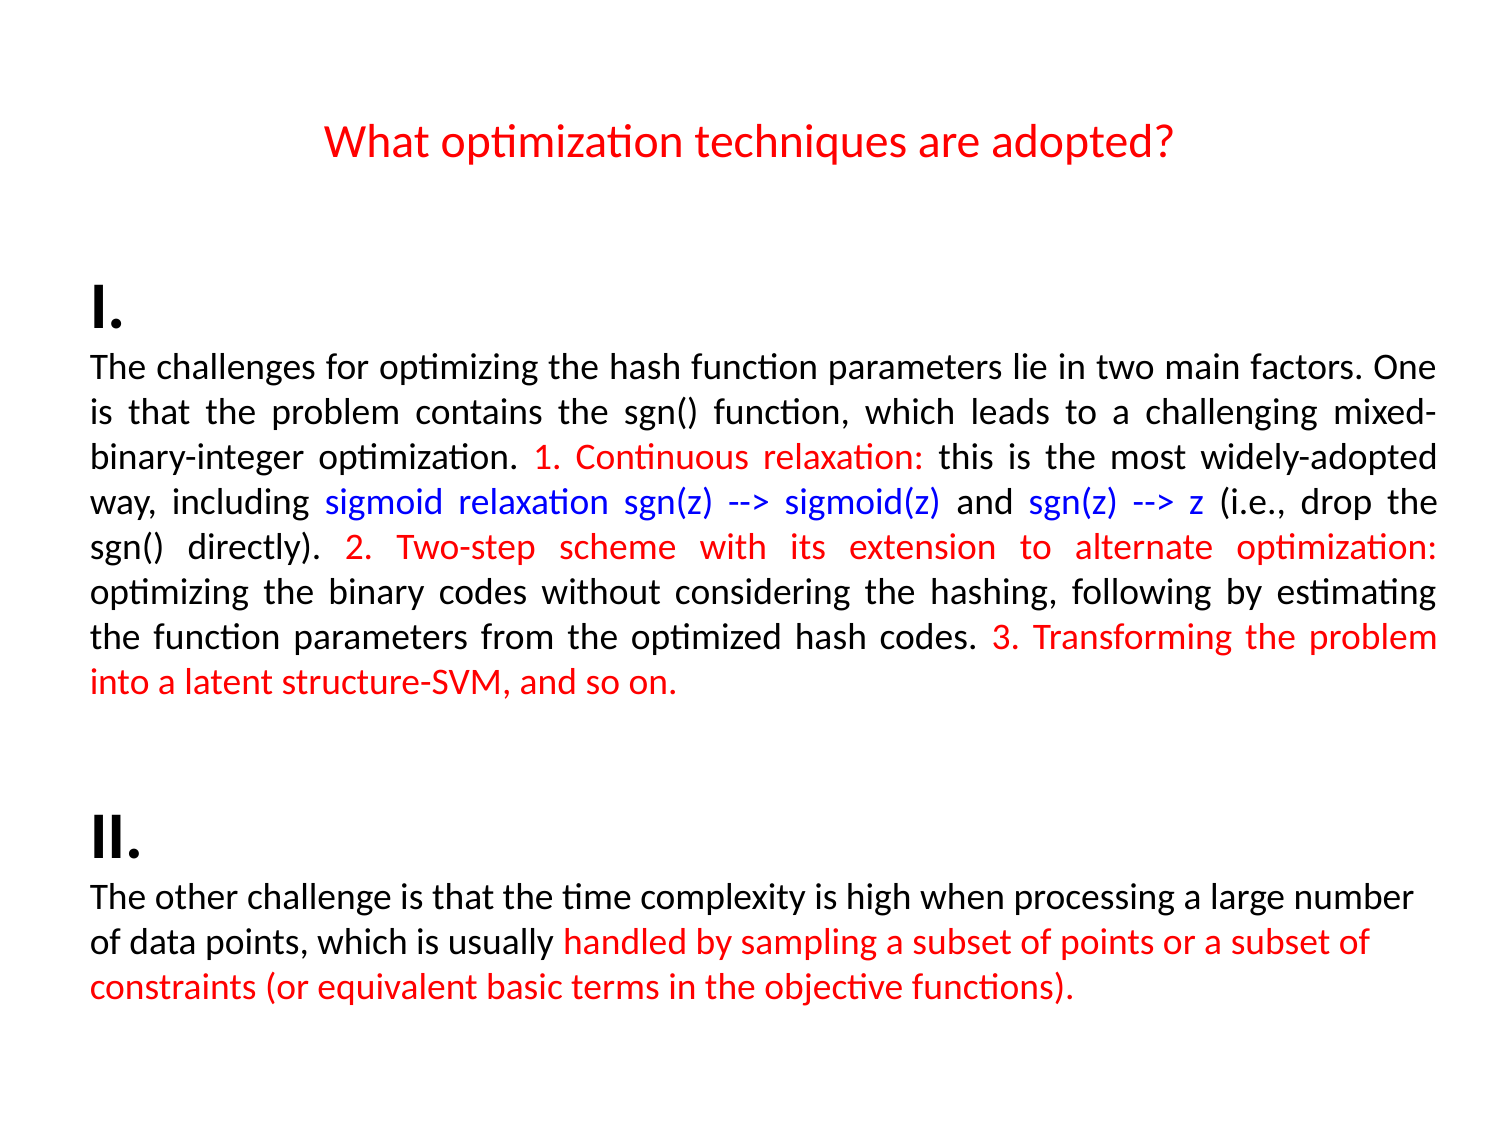

# What optimization techniques are adopted?
I.
The challenges for optimizing the hash function parameters lie in two main factors. One is that the problem contains the sgn() function, which leads to a challenging mixed-binary-integer optimization. 1. Continuous relaxation: this is the most widely-adopted way, including sigmoid relaxation sgn(z) --> sigmoid(z) and sgn(z) --> z (i.e., drop the sgn() directly). 2. Two-step scheme with its extension to alternate optimization: optimizing the binary codes without considering the hashing, following by estimating the function parameters from the optimized hash codes. 3. Transforming the problem into a latent structure-SVM, and so on.

II.
The other challenge is that the time complexity is high when processing a large number of data points, which is usually handled by sampling a subset of points or a subset of constraints (or equivalent basic terms in the objective functions).